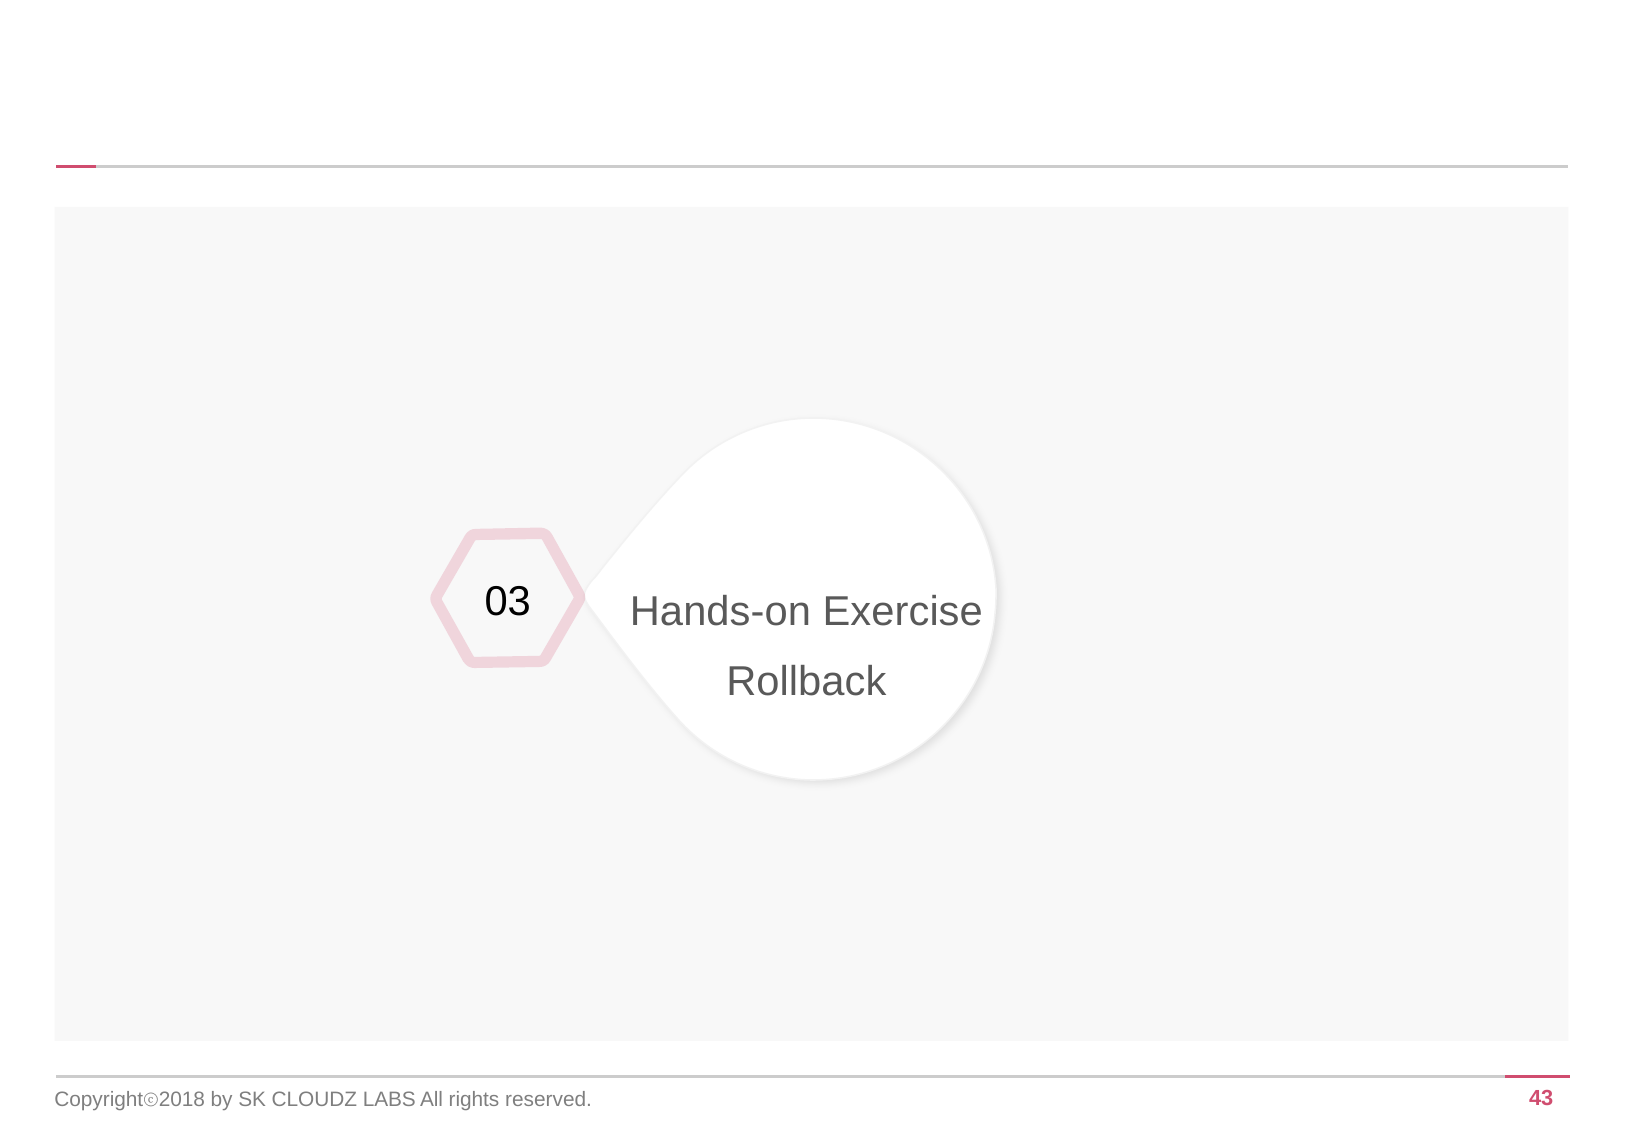

Hands-on Exercise
Rollback
03
Copyrightⓒ2018 by SK CLOUDZ LABS All rights reserved.